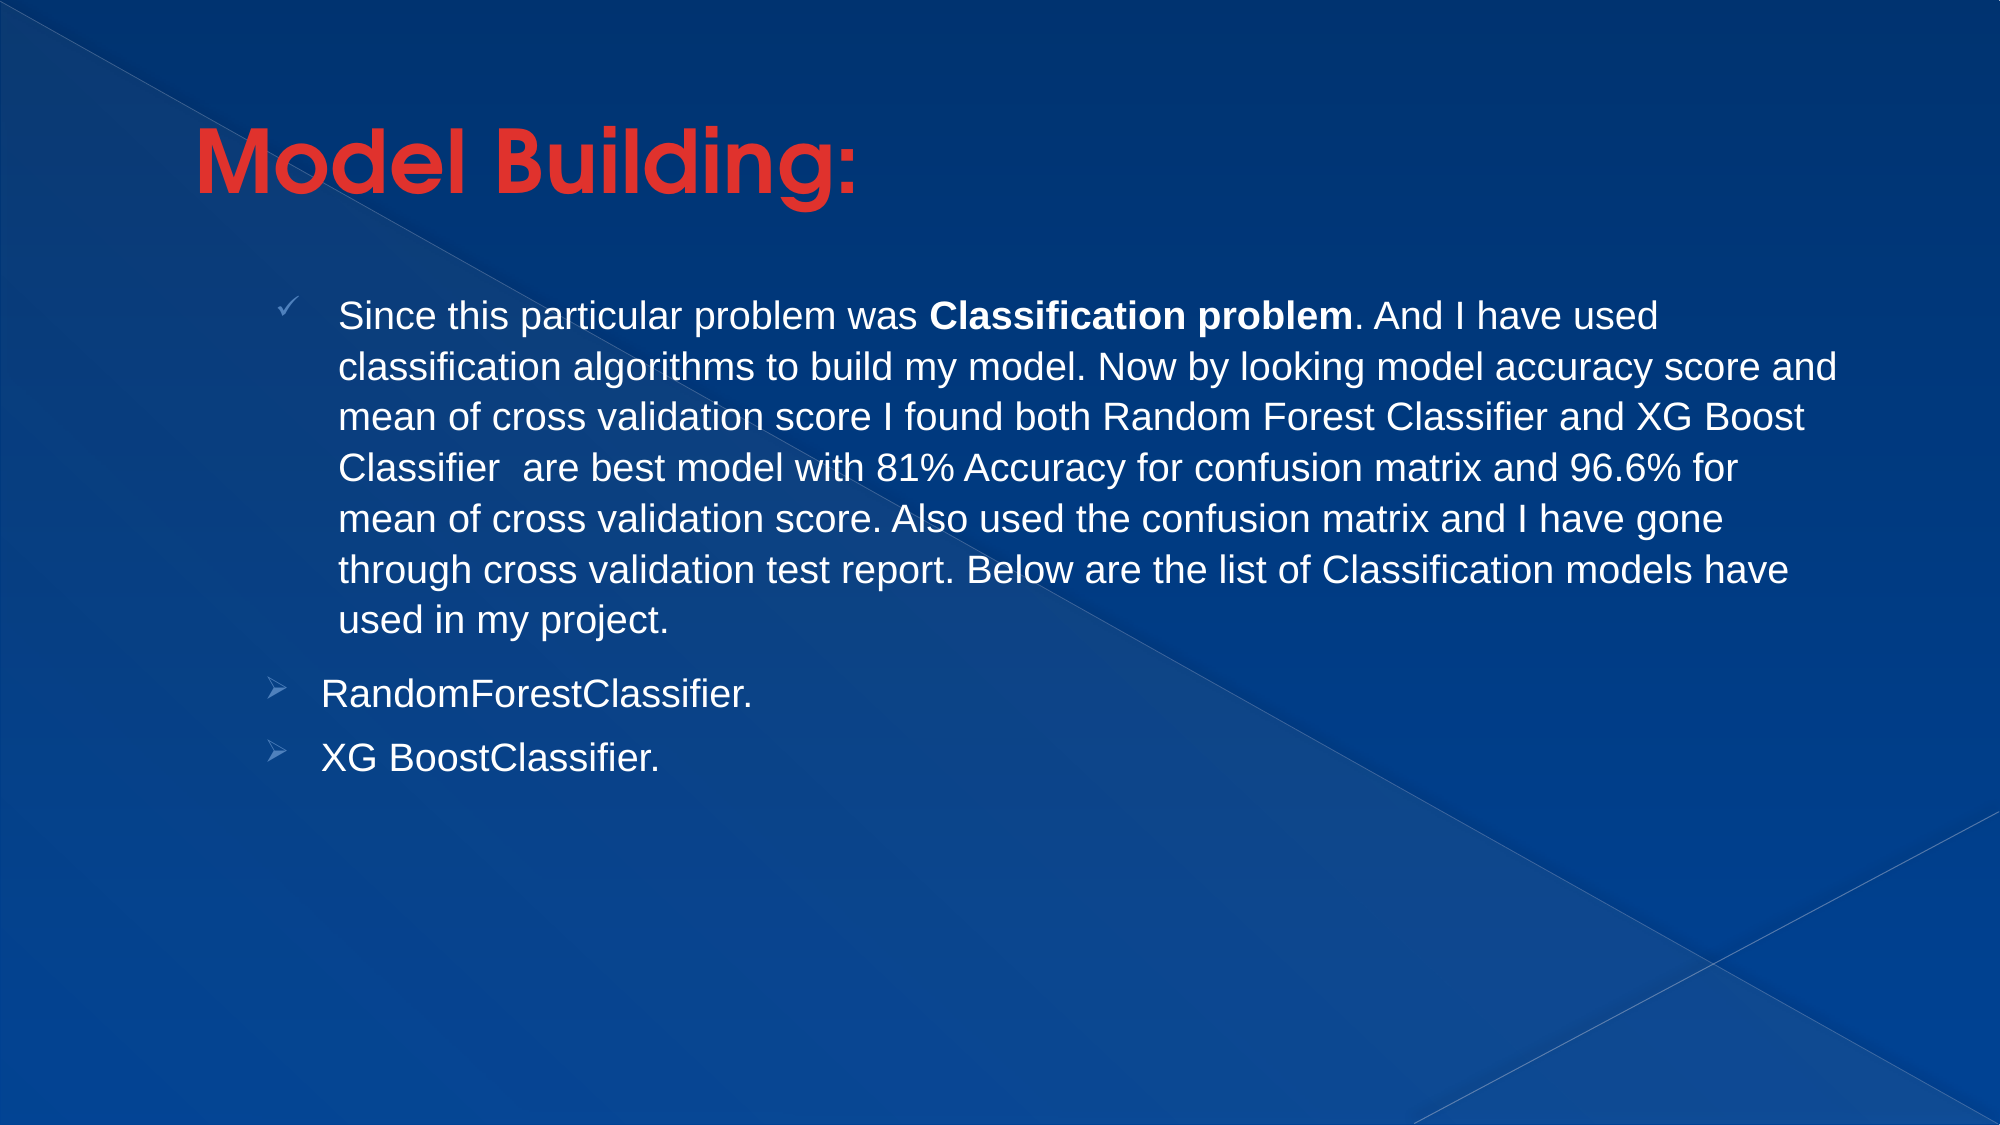

# Model Building:
Since this particular problem was Classification problem. And I have used  classification algorithms to build my model. Now by looking model accuracy score and mean of cross validation score I found both Random Forest Classifier and XG Boost Classifier  are best model with 81% Accuracy for confusion matrix and 96.6% for mean of cross validation score. Also used the confusion matrix and I have gone through cross validation test report. Below are the list of Classification models have used in my project.
RandomForestClassifier.
XG BoostClassifier.